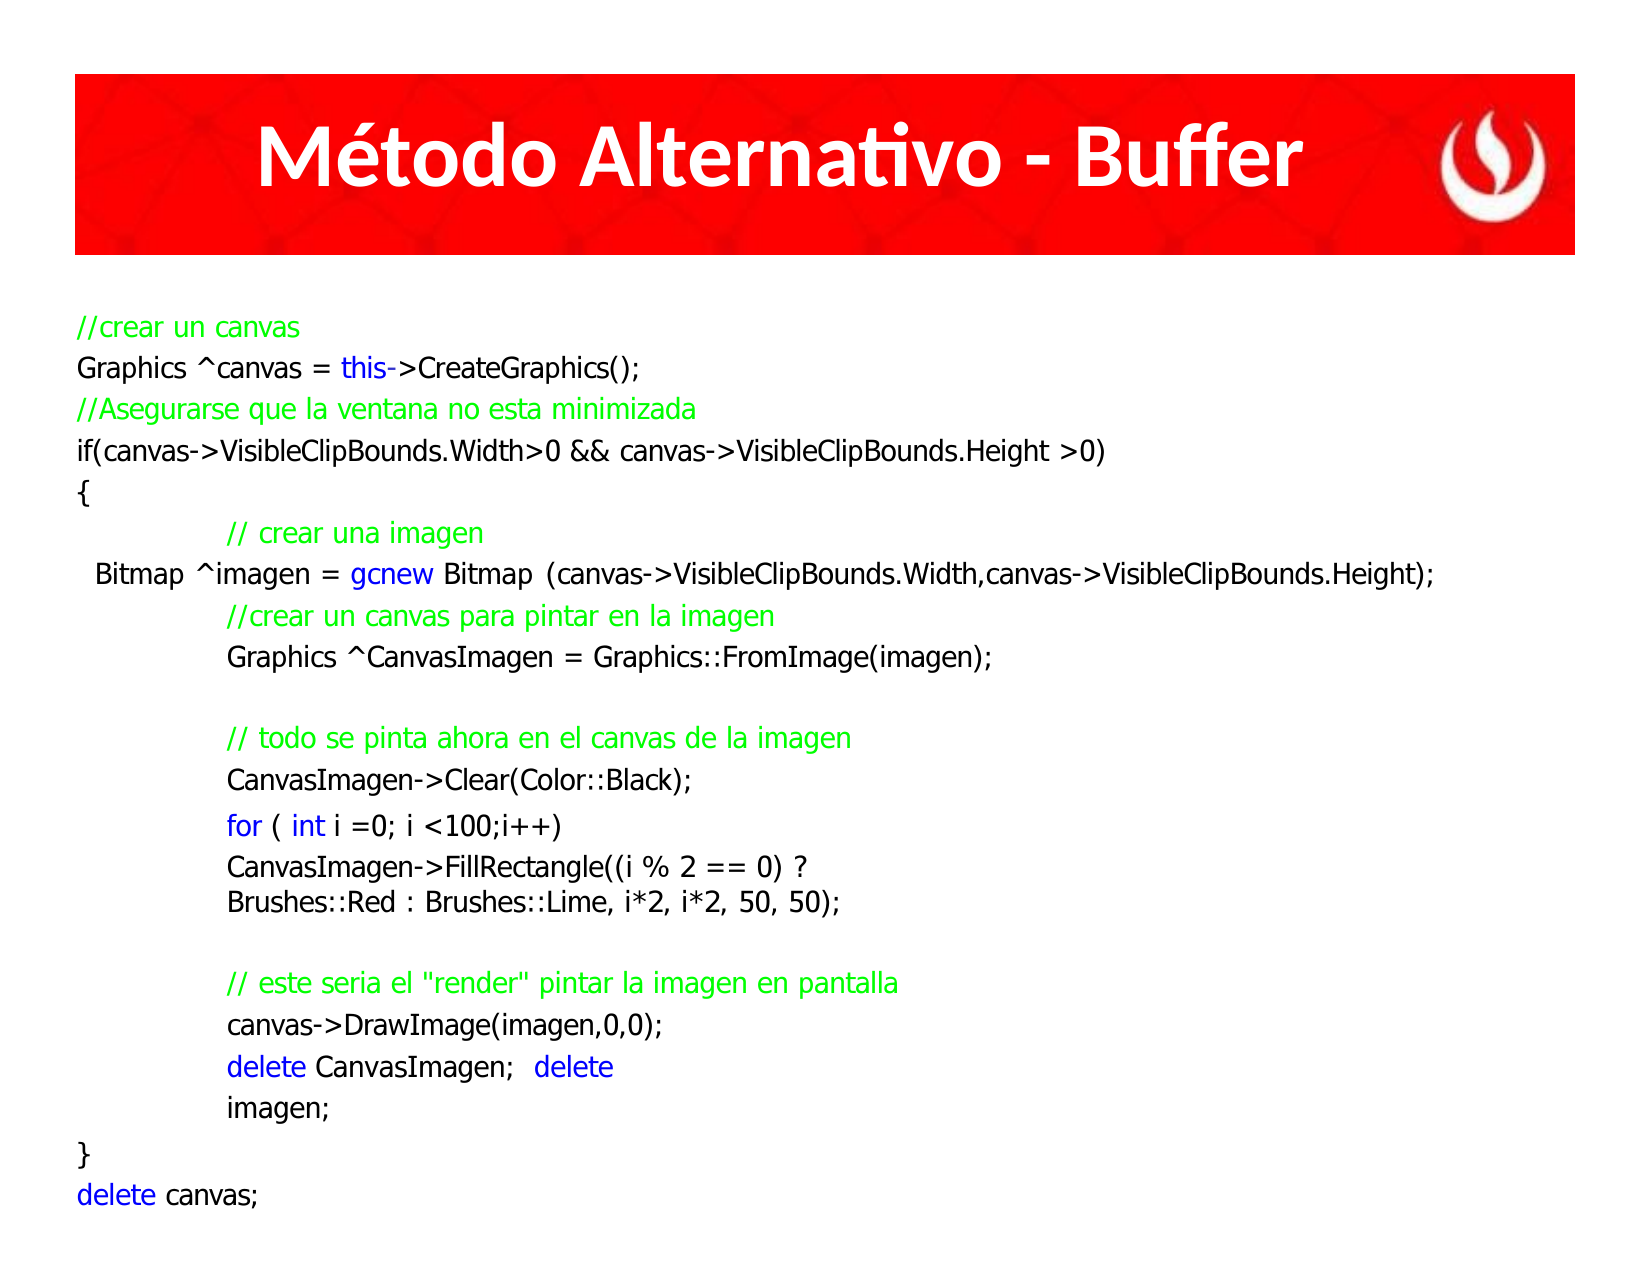

# Método Alternativo - Buffer
//crear un canvas
Graphics ^canvas = this->CreateGraphics();
//Asegurarse que la ventana no esta minimizada
if(canvas->VisibleClipBounds.Width>0 && canvas->VisibleClipBounds.Height >0)
{
// crear una imagen
Bitmap ^imagen = gcnew Bitmap (canvas->VisibleClipBounds.Width,canvas->VisibleClipBounds.Height);
//crear un canvas para pintar en la imagen
Graphics ^CanvasImagen = Graphics::FromImage(imagen);

// todo se pinta ahora en el canvas de la imagen  CanvasImagen->Clear(Color::Black);
for ( int i =0; i <100;i++)
CanvasImagen->FillRectangle((i % 2 == 0) ? Brushes::Red : Brushes::Lime, i*2, i*2, 50, 50);

// este seria el "render" pintar la imagen en pantalla
canvas->DrawImage(imagen,0,0);
delete CanvasImagen;  delete imagen;
}
delete canvas;